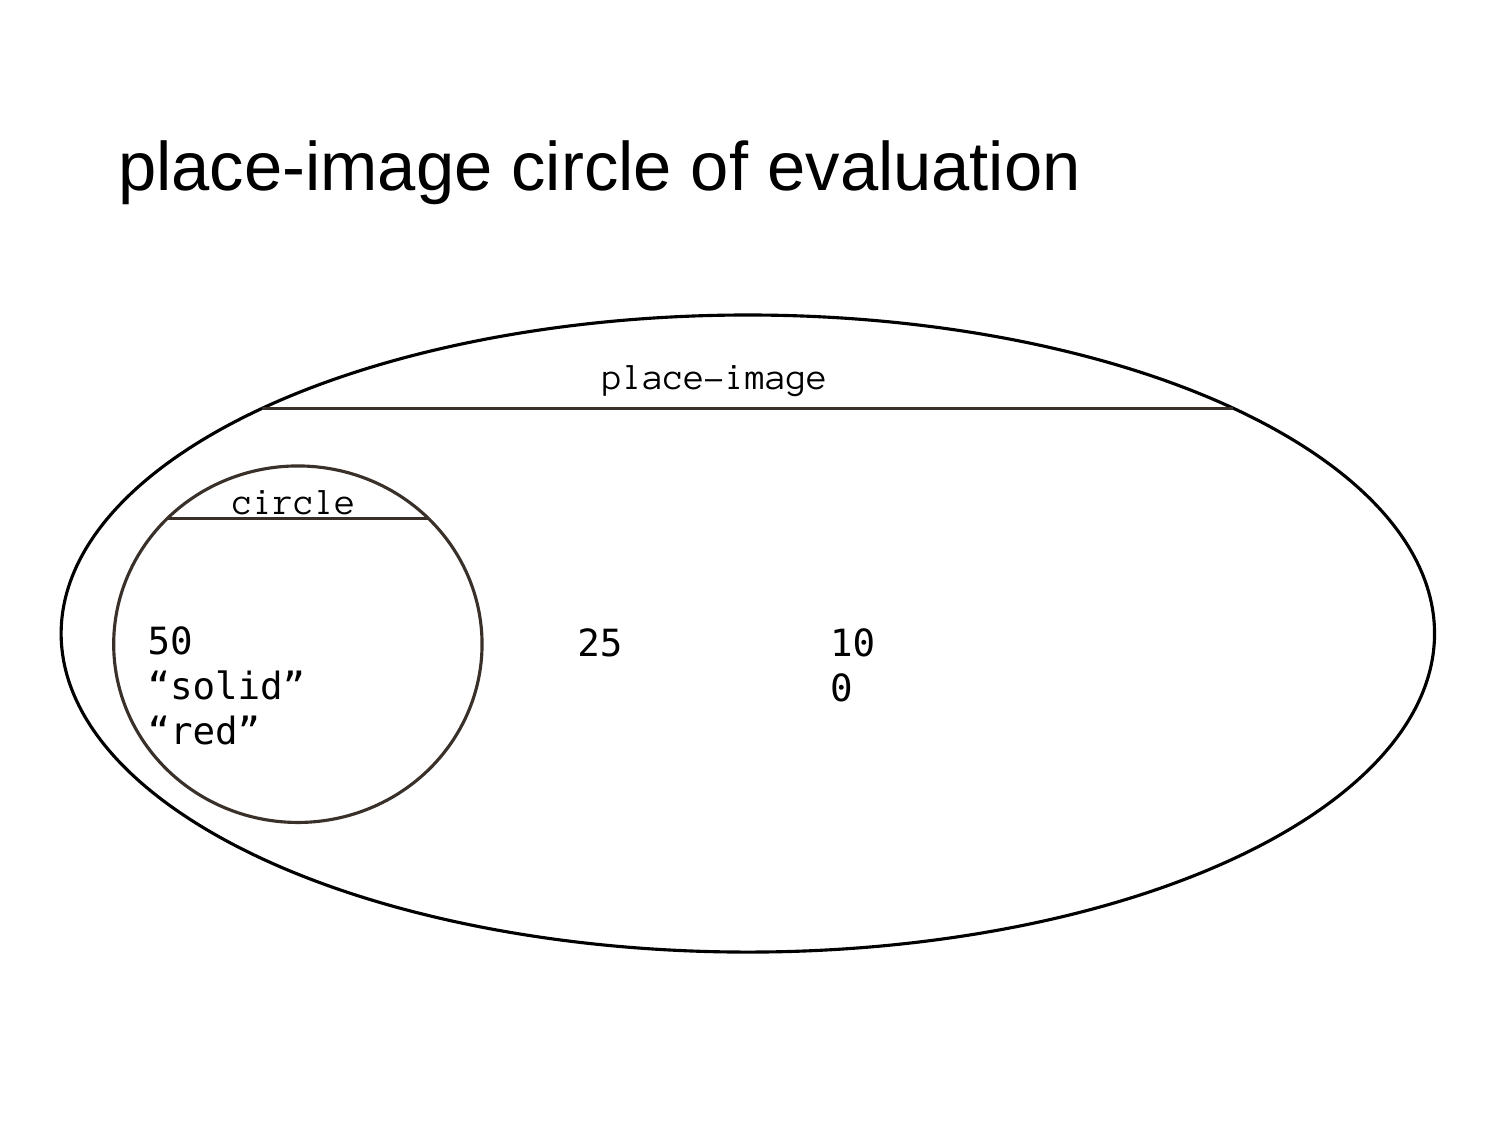

# place-image circle of evaluation

place-image
circle

50     “solid”     “red”
25
100